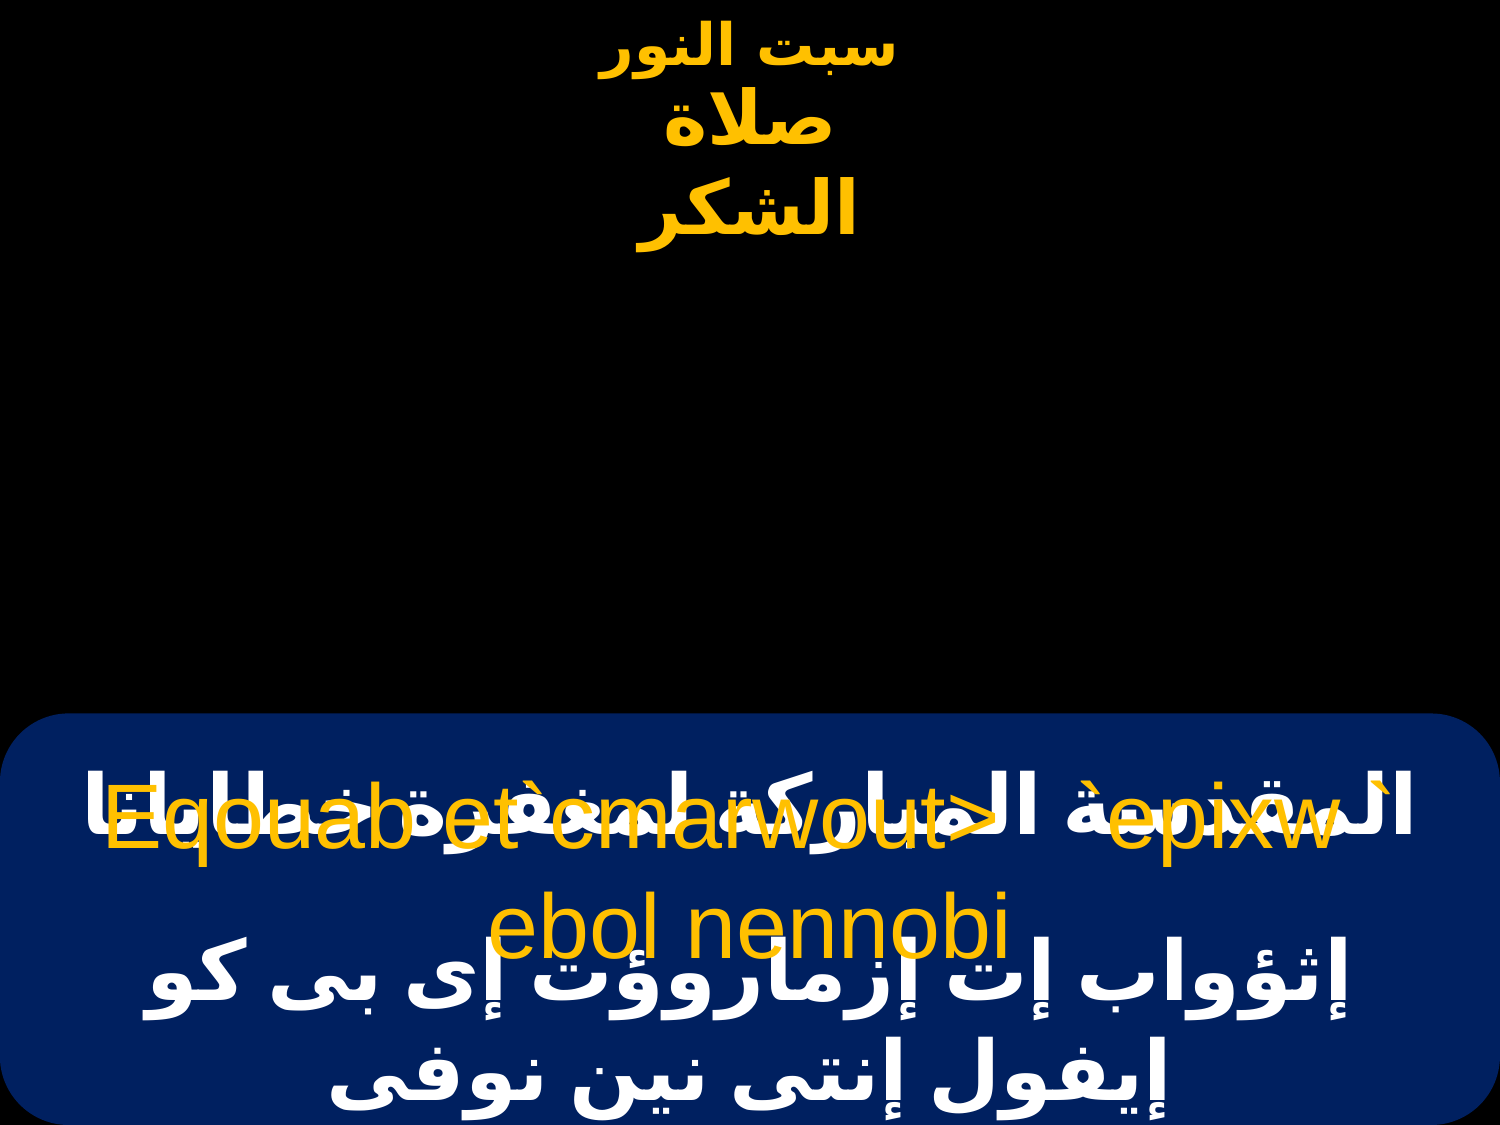

# المقدسة المباركة لمغفرة خطايانا
Eqouab et`cmarwout>   `epixw ` ebol nennobi
إثؤواب إت إزماروؤت إى بى كو إيفول إنتى نين نوفى